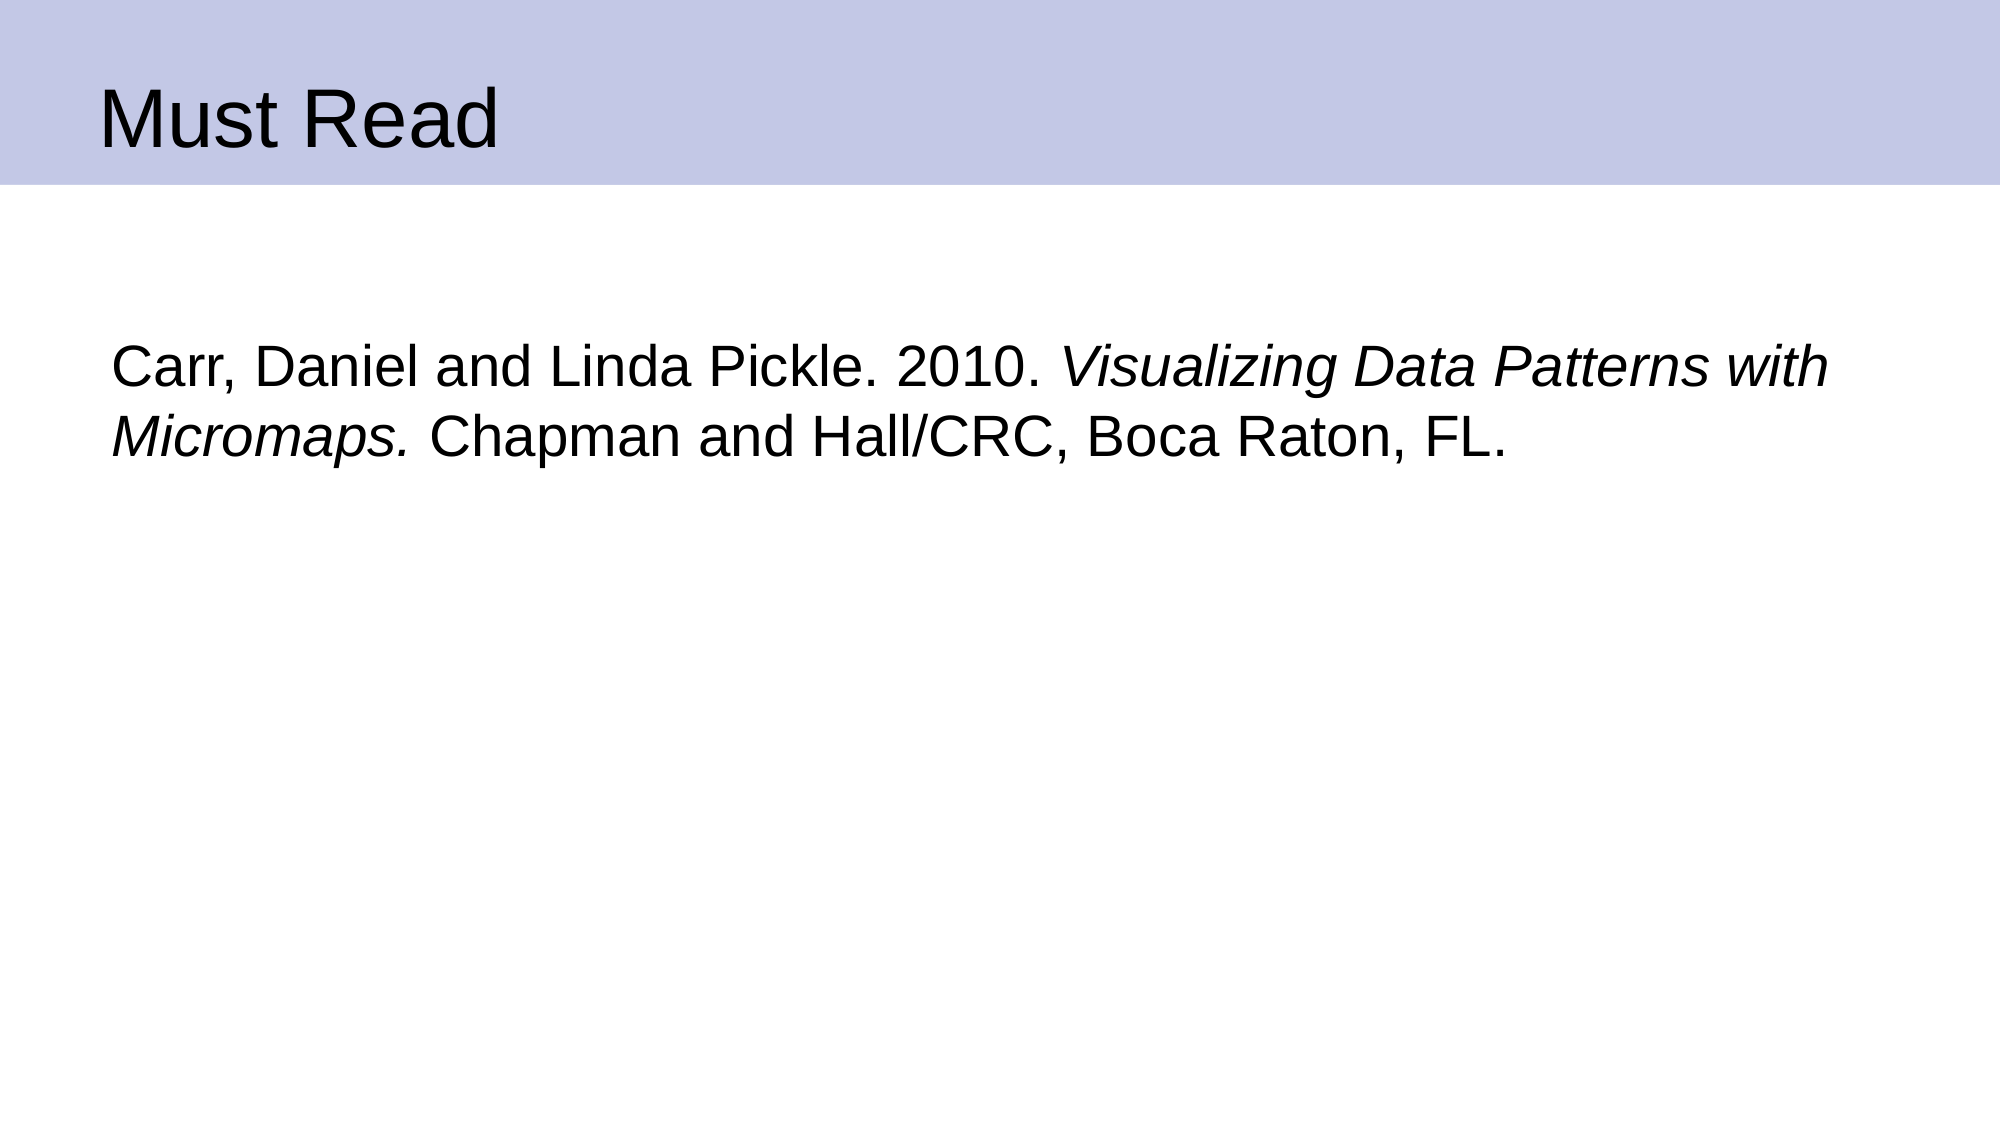

# Must Read
Carr, Daniel and Linda Pickle. 2010. Visualizing Data Patterns with Micromaps. Chapman and Hall/CRC, Boca Raton, FL.